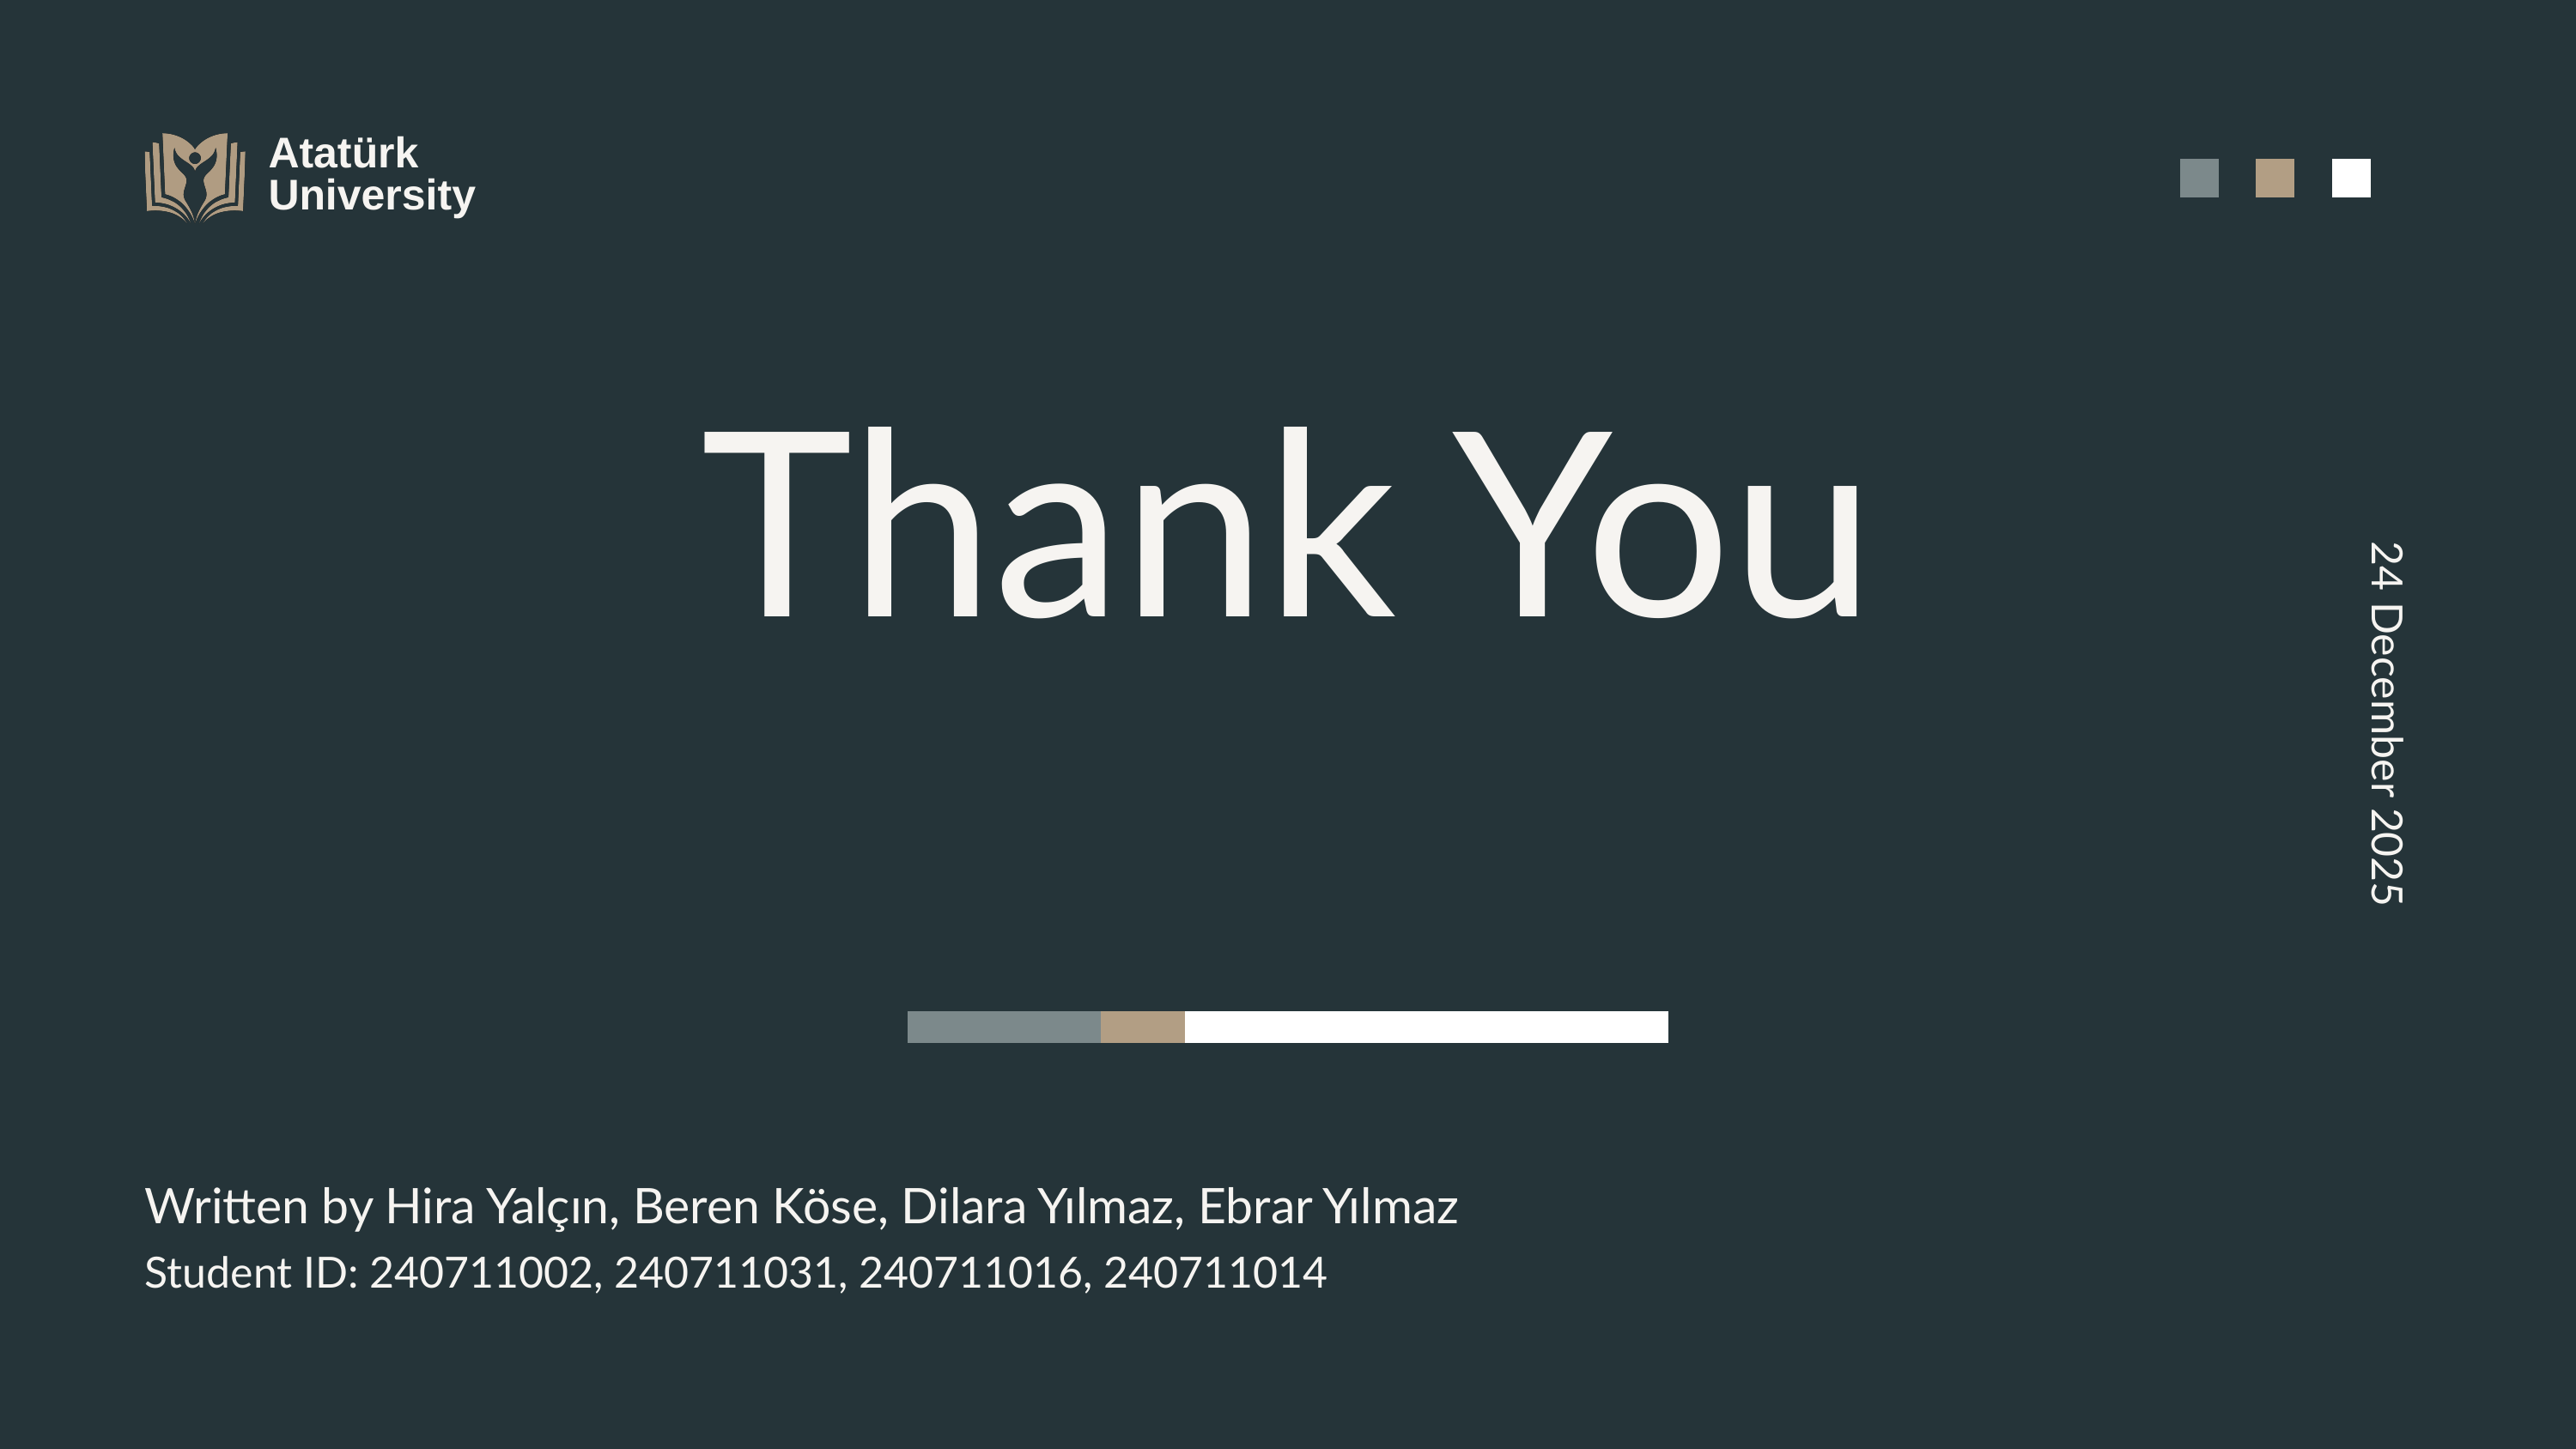

Atatürk University

Thank You

24 December 2025
Written by Hira Yalçın, Beren Köse, Dilara Yılmaz, Ebrar Yılmaz
Student ID: 240711002, 240711031, 240711016, 240711014